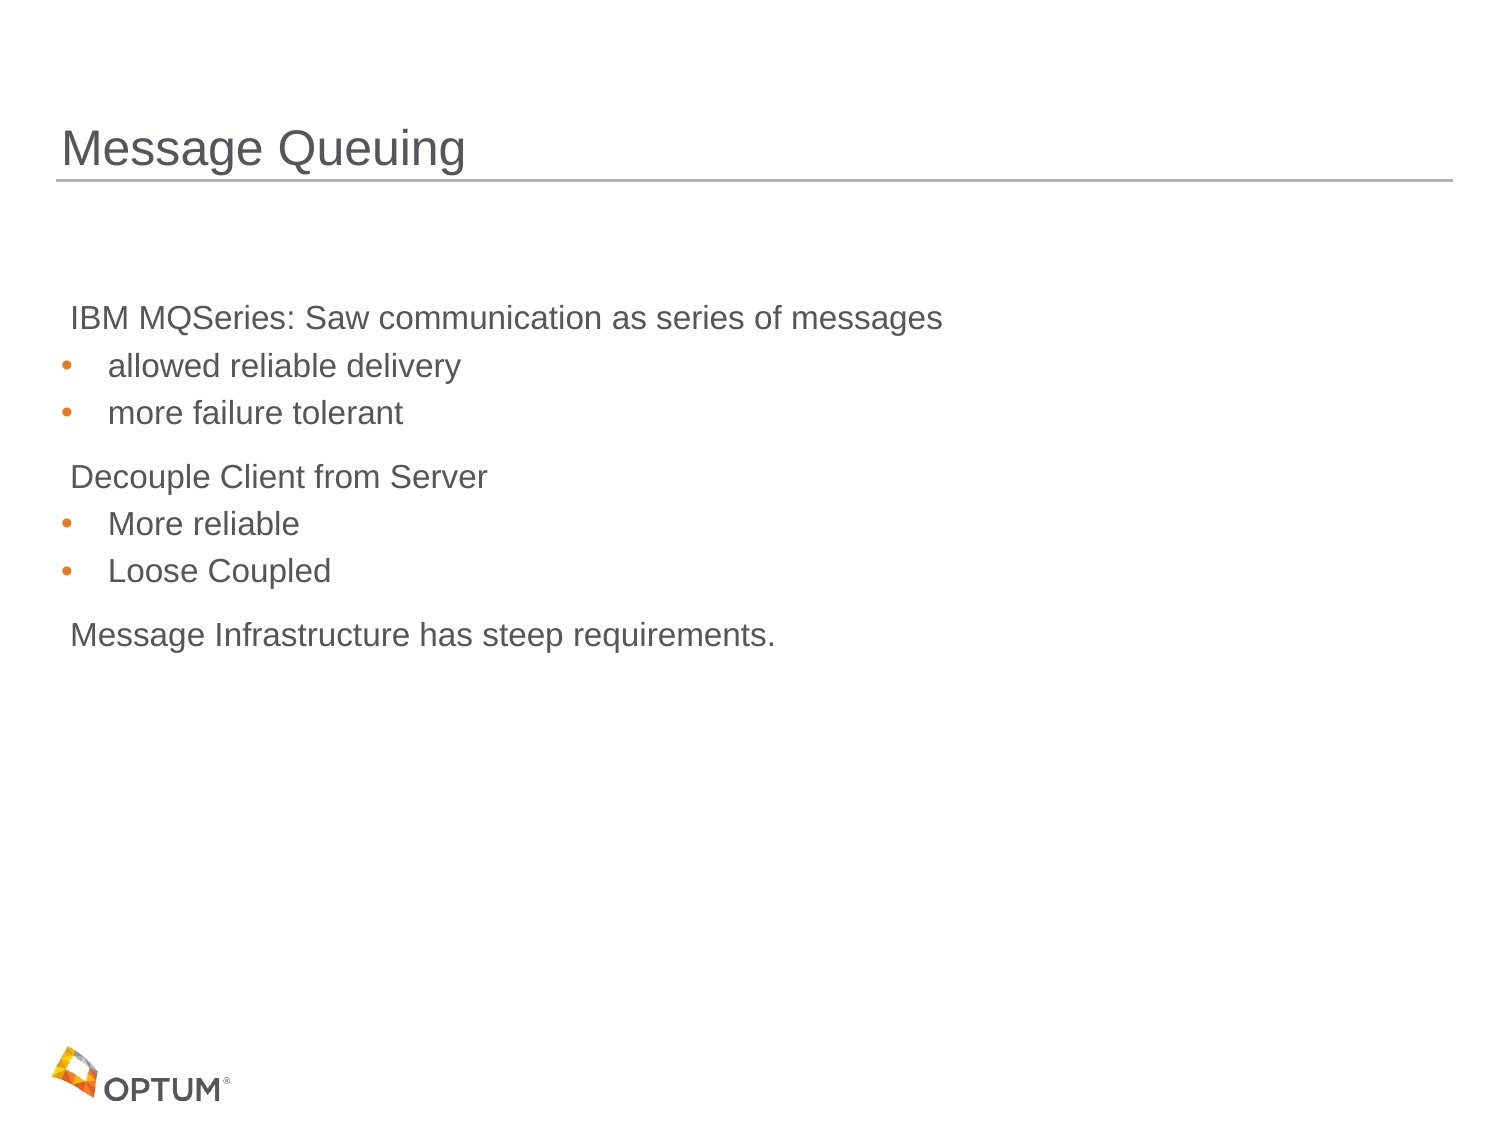

# Message Queuing
 IBM MQSeries: Saw communication as series of messages
 allowed reliable delivery
 more failure tolerant
 Decouple Client from Server
 More reliable
 Loose Coupled
 Message Infrastructure has steep requirements.